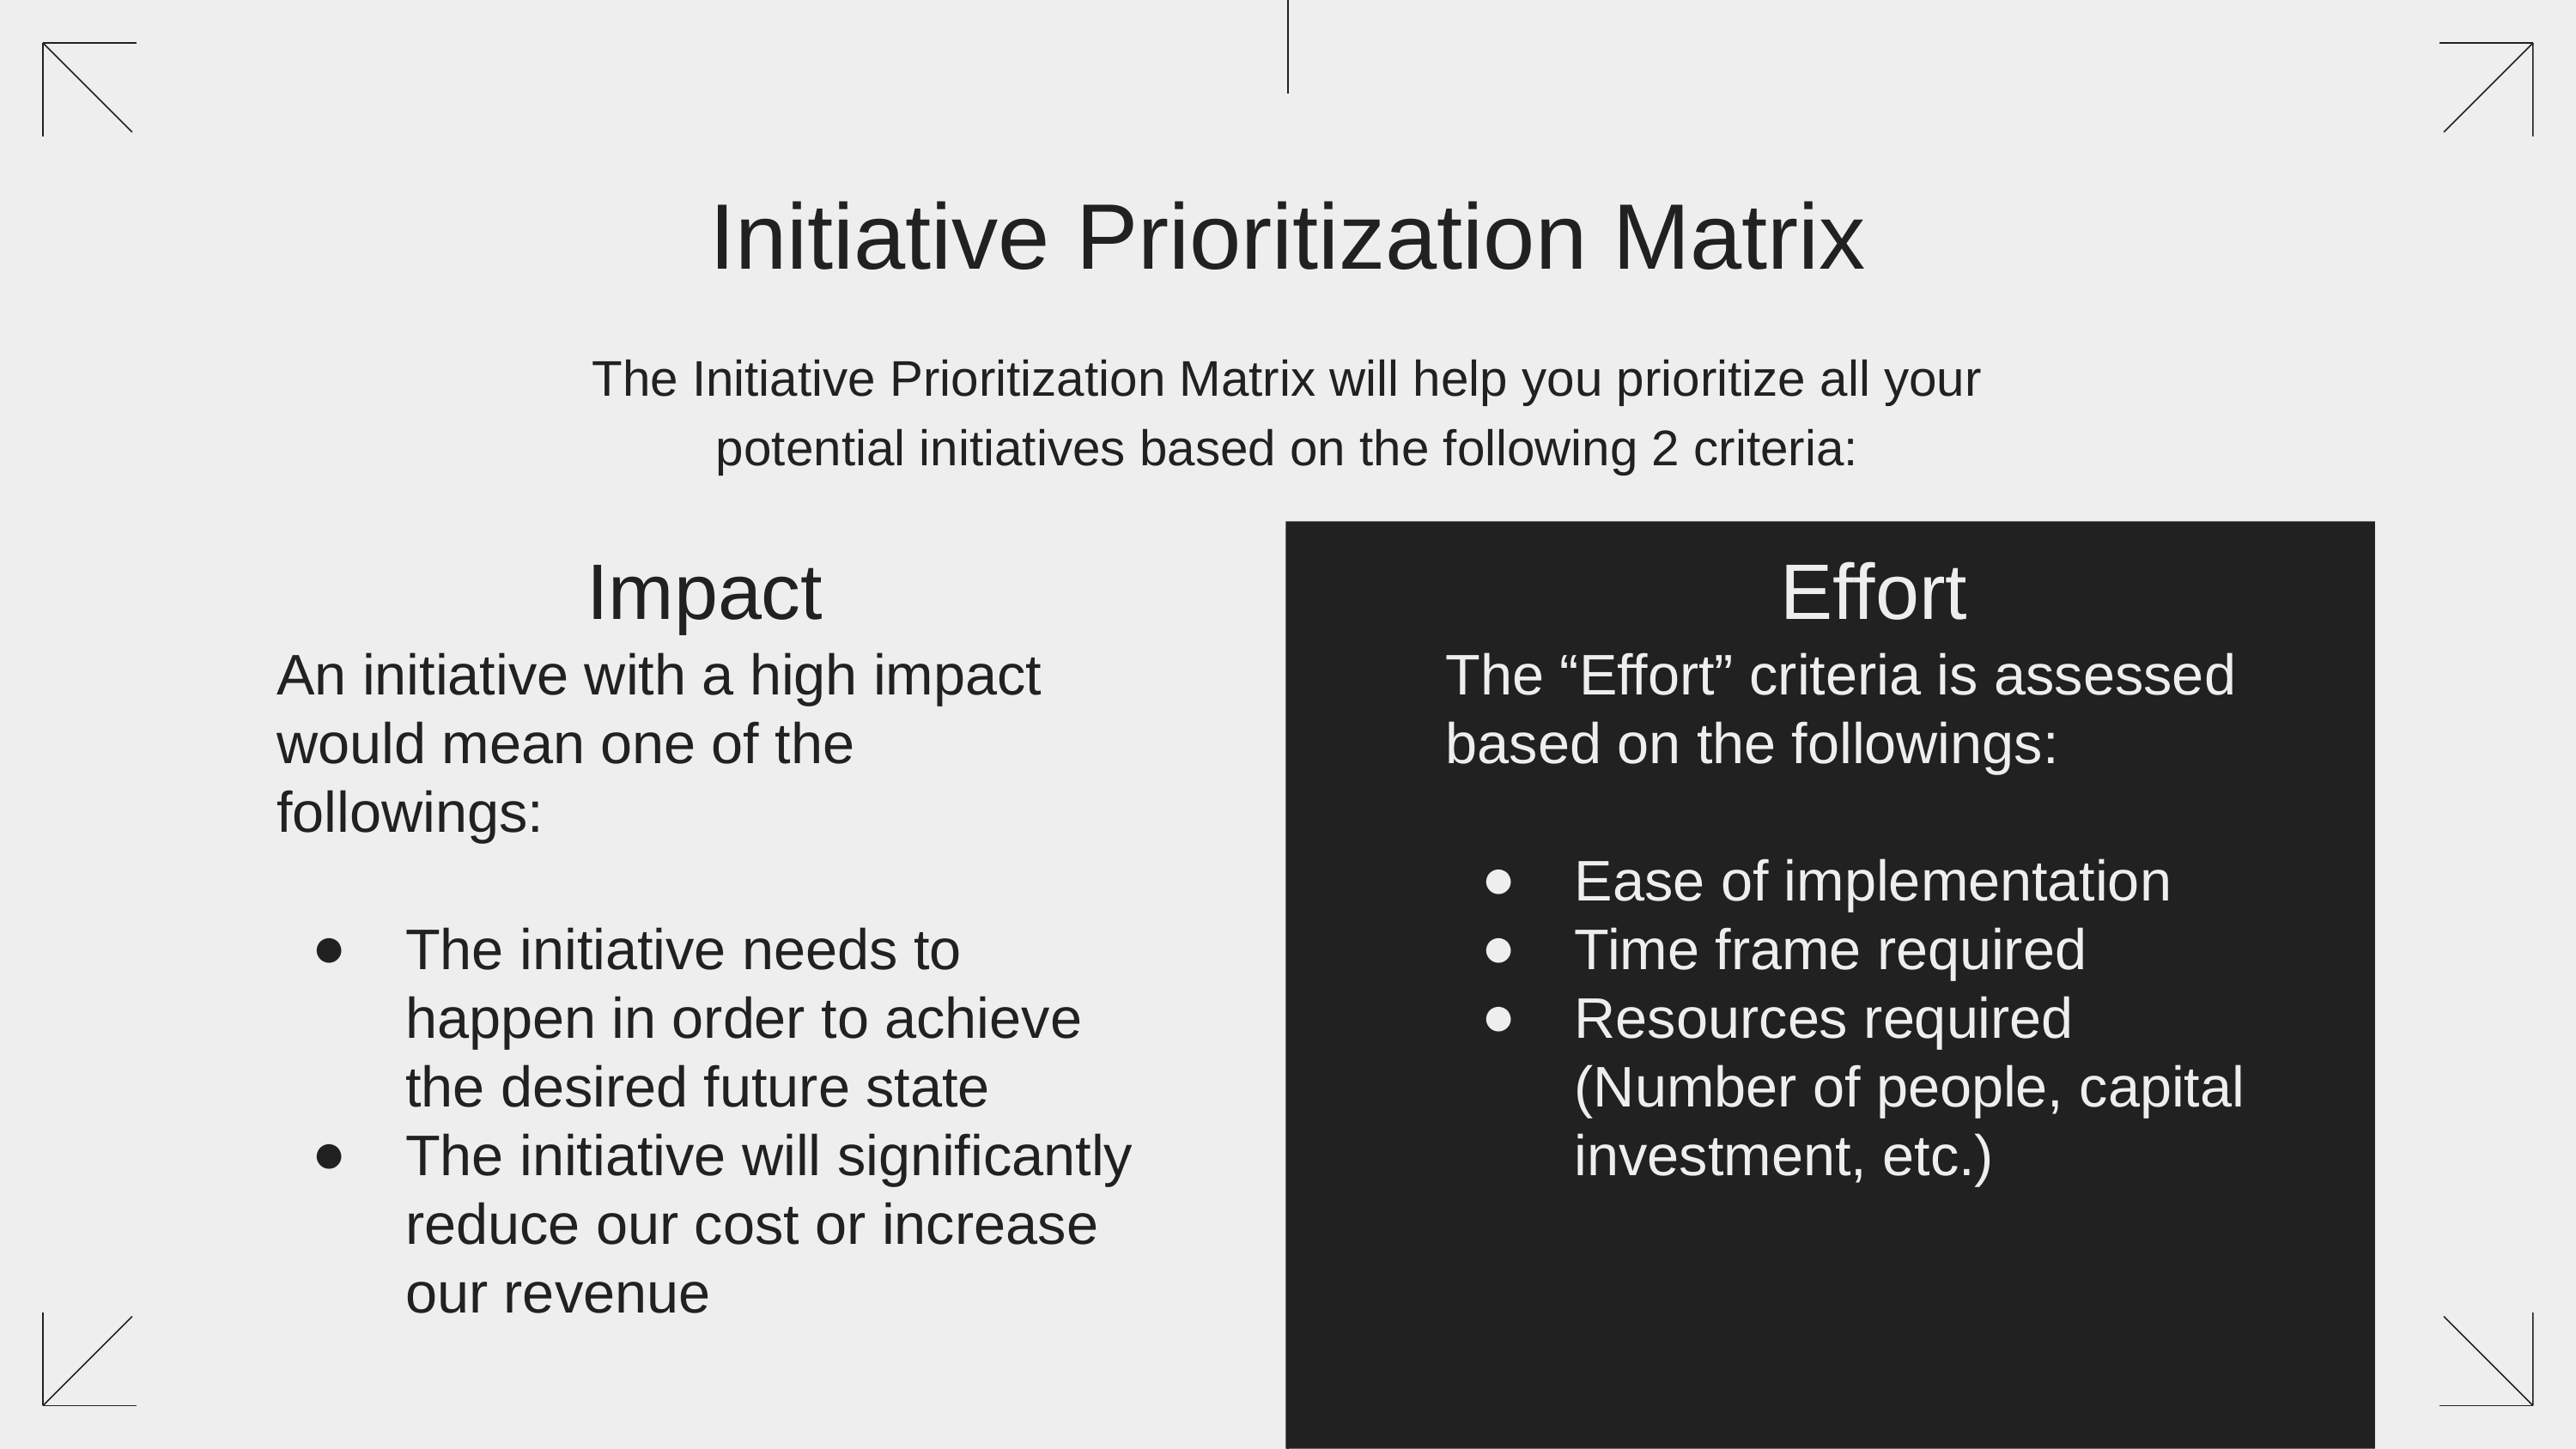

# Initiative Prioritization Matrix
The Initiative Prioritization Matrix will help you prioritize all your potential initiatives based on the following 2 criteria:
Impact
Effort
An initiative with a high impact would mean one of the followings:

The initiative needs to happen in order to achieve the desired future state
The initiative will significantly reduce our cost or increase our revenue

The “Effort” criteria is assessed based on the followings:

Ease of implementation
Time frame required
Resources required (Number of people, capital investment, etc.)